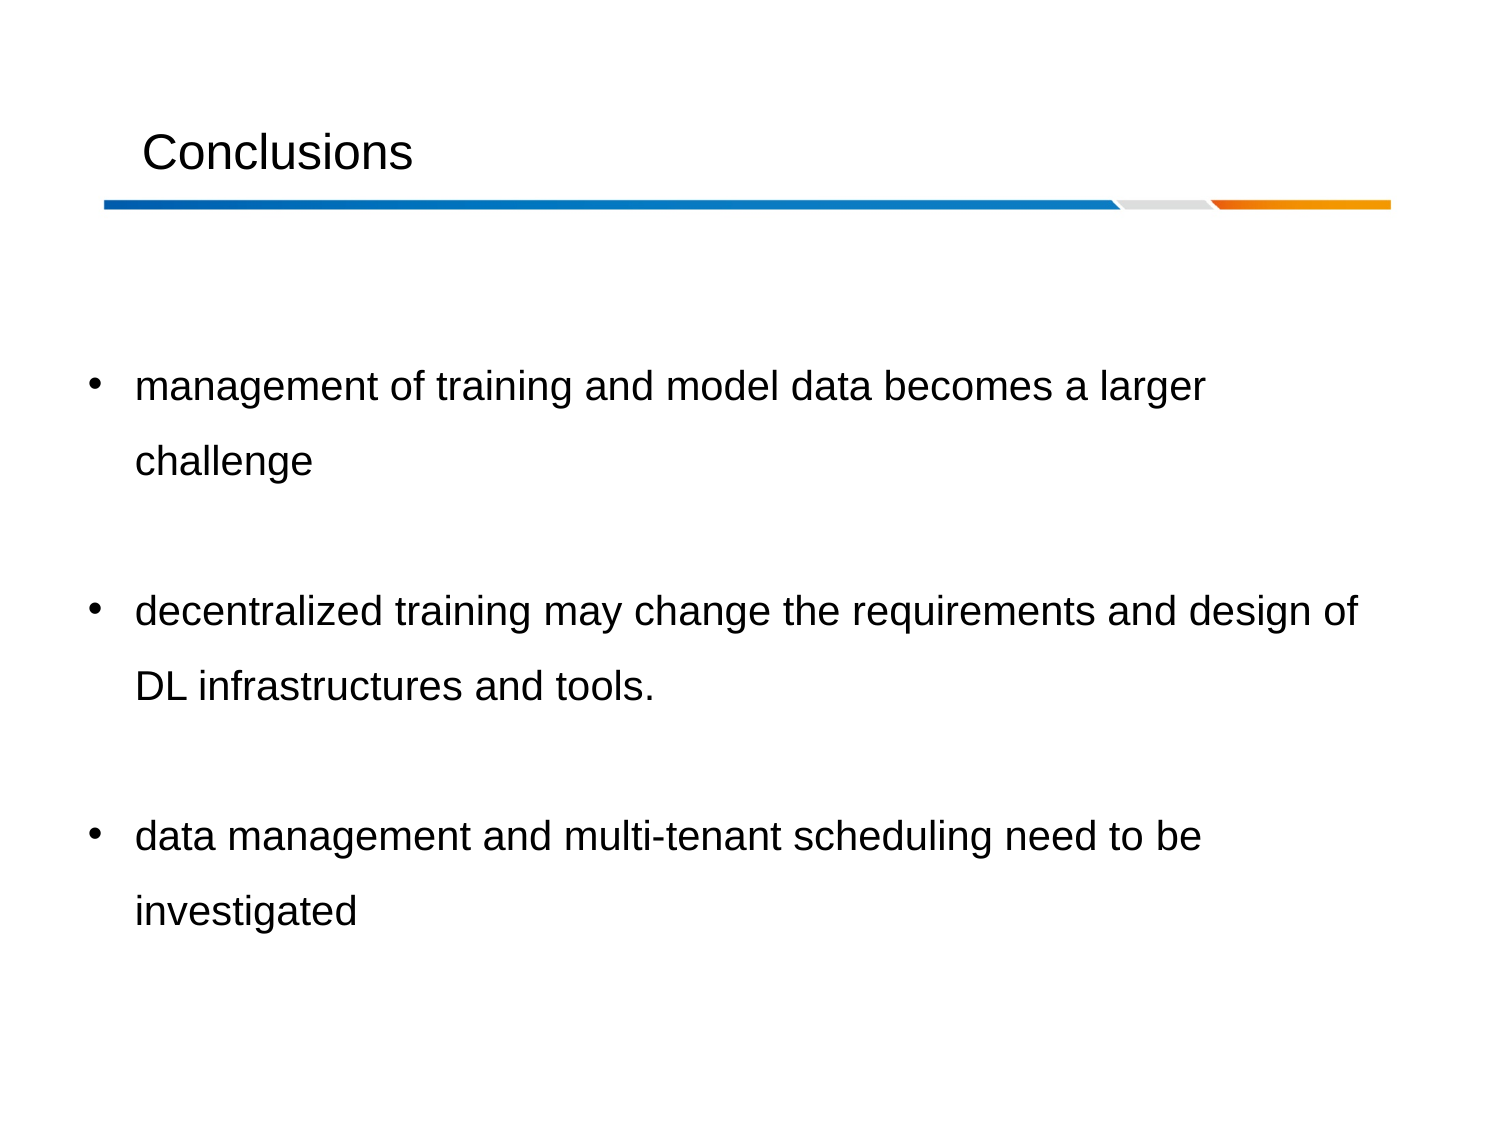

# Conclusions

management of training and model data becomes a larger challenge

decentralized training may change the requirements and design of DL infrastructures and tools.

data management and multi-tenant scheduling need to be investigated